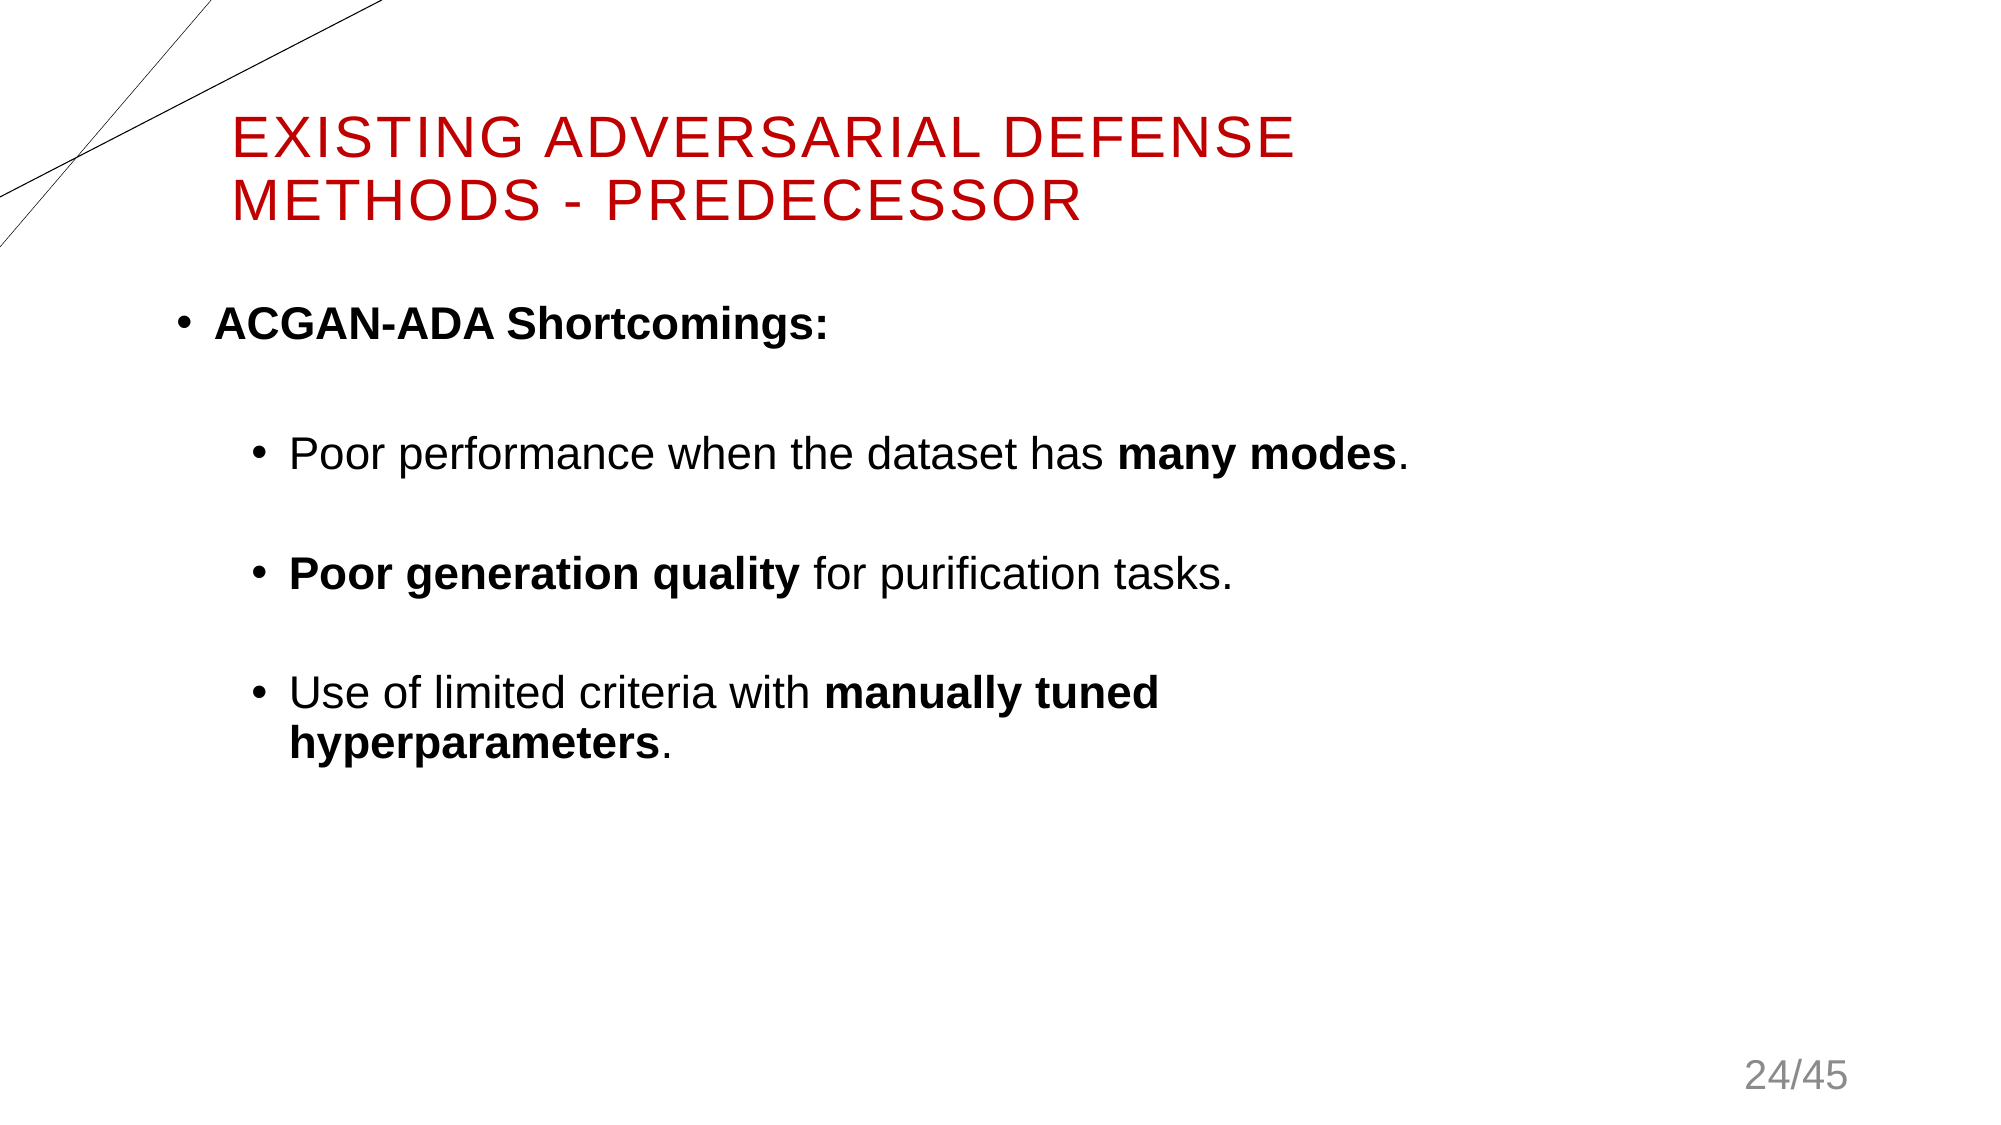

Existing Adversarial Defense Methods - Predecessor
ACGAN-ADA Shortcomings:

Poor performance when the dataset has many modes.

Poor generation quality for purification tasks.

Use of limited criteria with manually tuned hyperparameters.

24